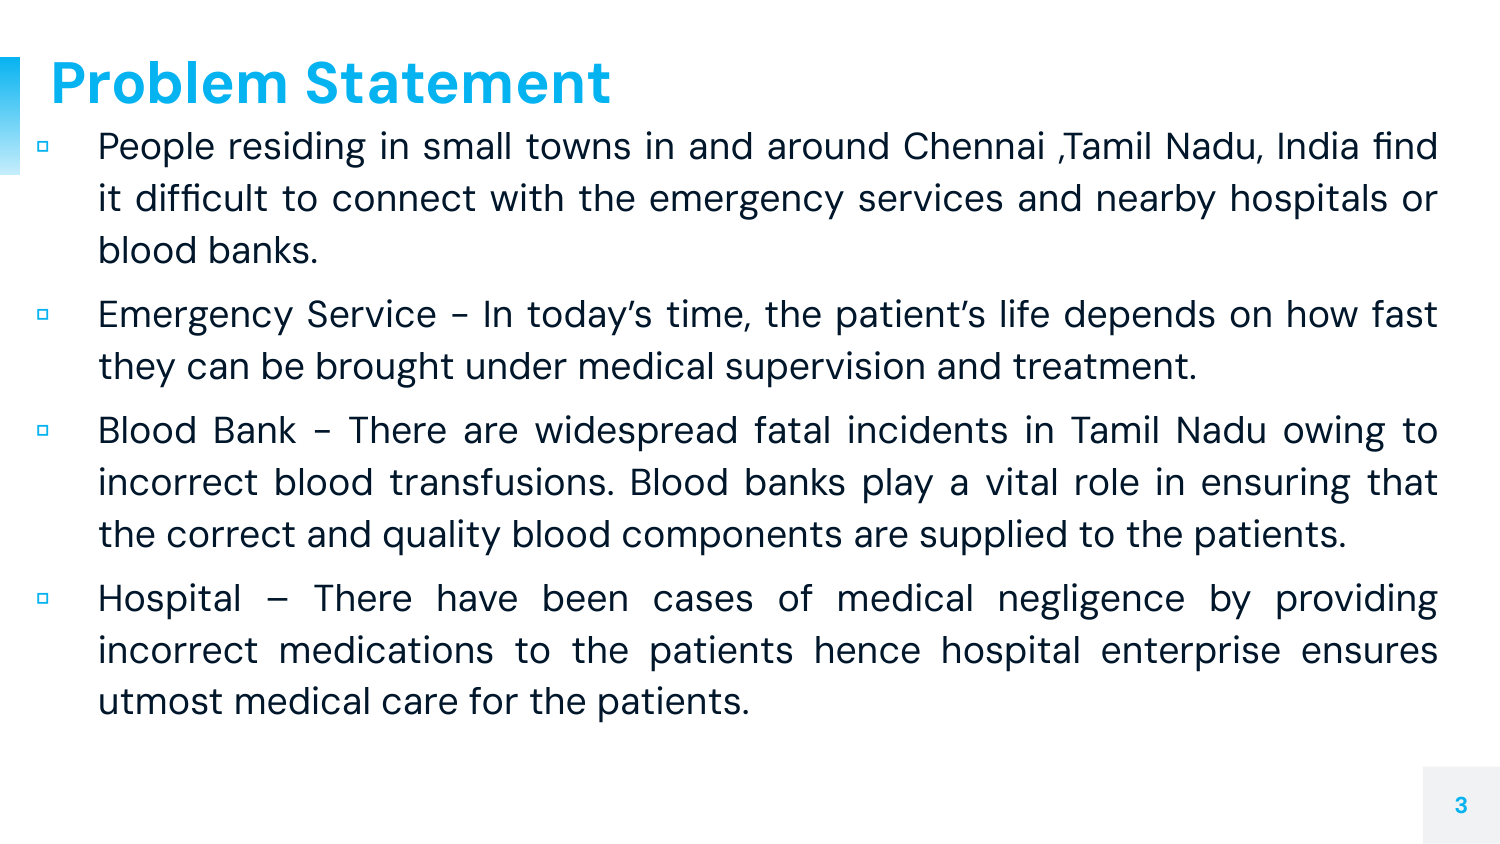

People residing in small towns in and around Chennai ,Tamil Nadu, India find it difficult to connect with the emergency services and nearby hospitals or blood banks.
Emergency Service - In today’s time, the patient’s life depends on how fast they can be brought under medical supervision and treatment.
Blood Bank - There are widespread fatal incidents in Tamil Nadu owing to incorrect blood transfusions. Blood banks play a vital role in ensuring that the correct and quality blood components are supplied to the patients.
Hospital – There have been cases of medical negligence by providing incorrect medications to the patients hence hospital enterprise ensures utmost medical care for the patients.

# Problem Statement
3